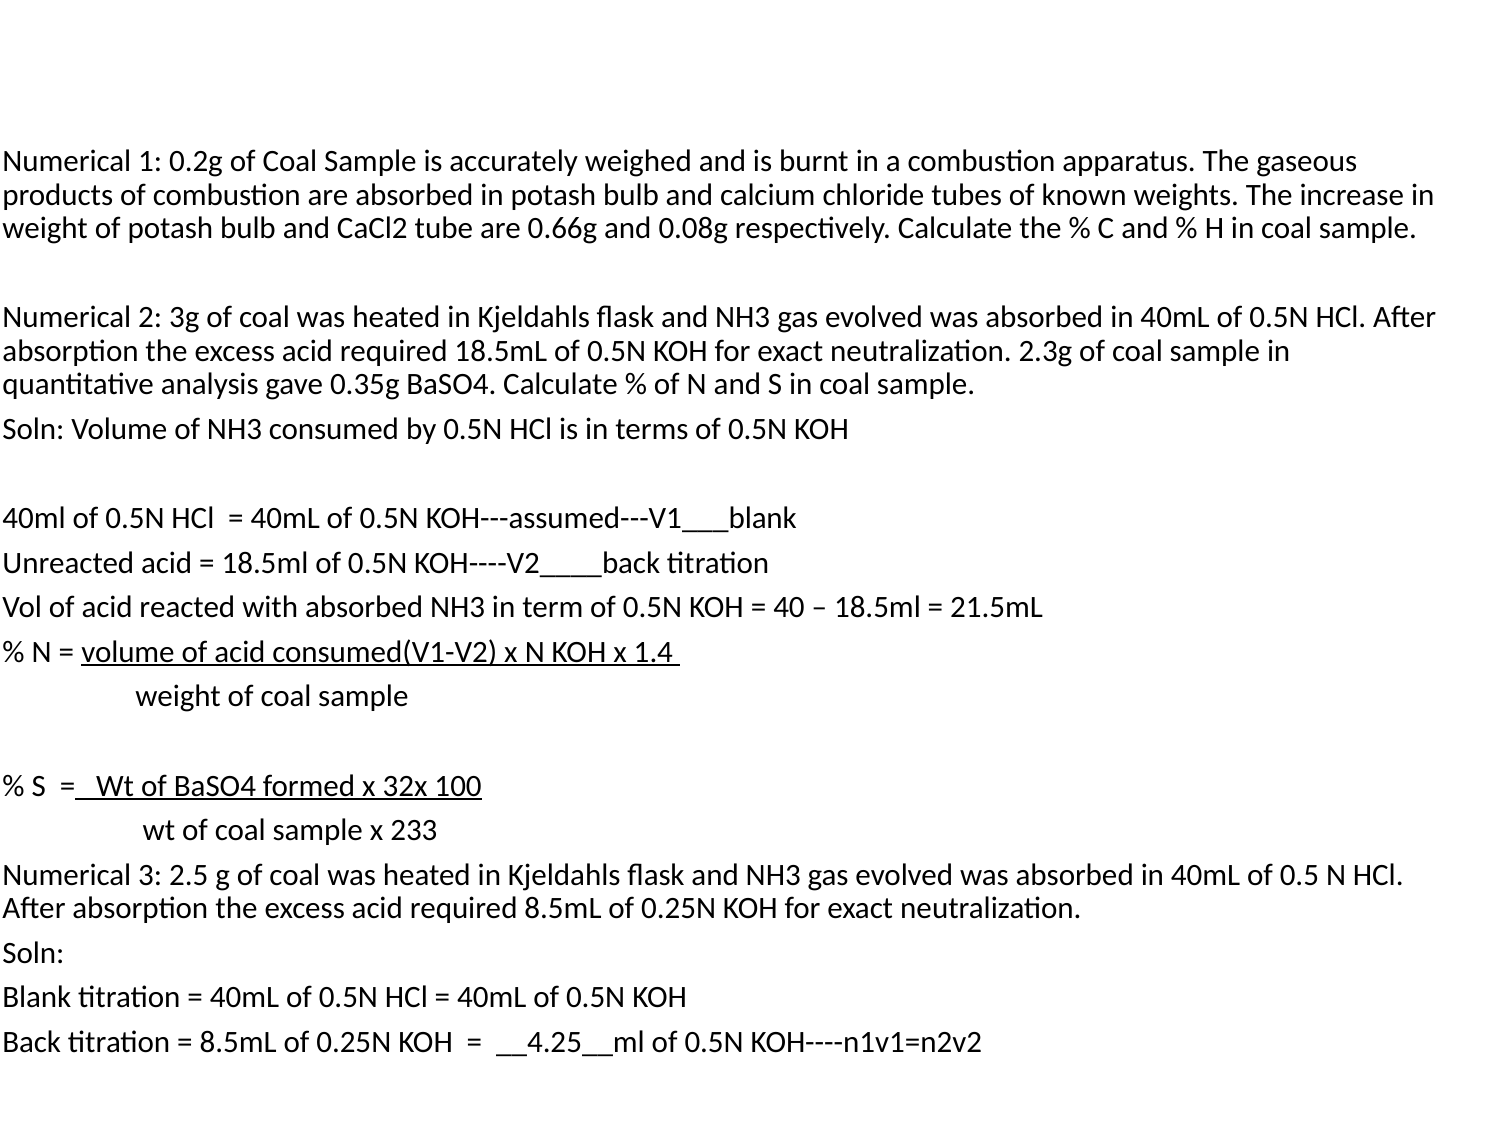

Numerical 1: 0.2g of Coal Sample is accurately weighed and is burnt in a combustion apparatus. The gaseous products of combustion are absorbed in potash bulb and calcium chloride tubes of known weights. The increase in weight of potash bulb and CaCl2 tube are 0.66g and 0.08g respectively. Calculate the % C and % H in coal sample.

Numerical 2: 3g of coal was heated in Kjeldahls flask and NH3 gas evolved was absorbed in 40mL of 0.5N HCl. After absorption the excess acid required 18.5mL of 0.5N KOH for exact neutralization. 2.3g of coal sample in quantitative analysis gave 0.35g BaSO4. Calculate % of N and S in coal sample.
Soln: Volume of NH3 consumed by 0.5N HCl is in terms of 0.5N KOH

40ml of 0.5N HCl  = 40mL of 0.5N KOH---assumed---V1___blank
Unreacted acid = 18.5ml of 0.5N KOH----V2____back titration
Vol of acid reacted with absorbed NH3 in term of 0.5N KOH = 40 – 18.5ml = 21.5mL
% N = volume of acid consumed(V1-V2) x N KOH x 1.4
                   weight of coal sample

% S  =   Wt of BaSO4 formed x 32x 100
                    wt of coal sample x 233
Numerical 3: 2.5 g of coal was heated in Kjeldahls flask and NH3 gas evolved was absorbed in 40mL of 0.5 N HCl. After absorption the excess acid required 8.5mL of 0.25N KOH for exact neutralization.
Soln:
Blank titration = 40mL of 0.5N HCl = 40mL of 0.5N KOH
Back titration = 8.5mL of 0.25N KOH  =  __4.25__ml of 0.5N KOH----n1v1=n2v2